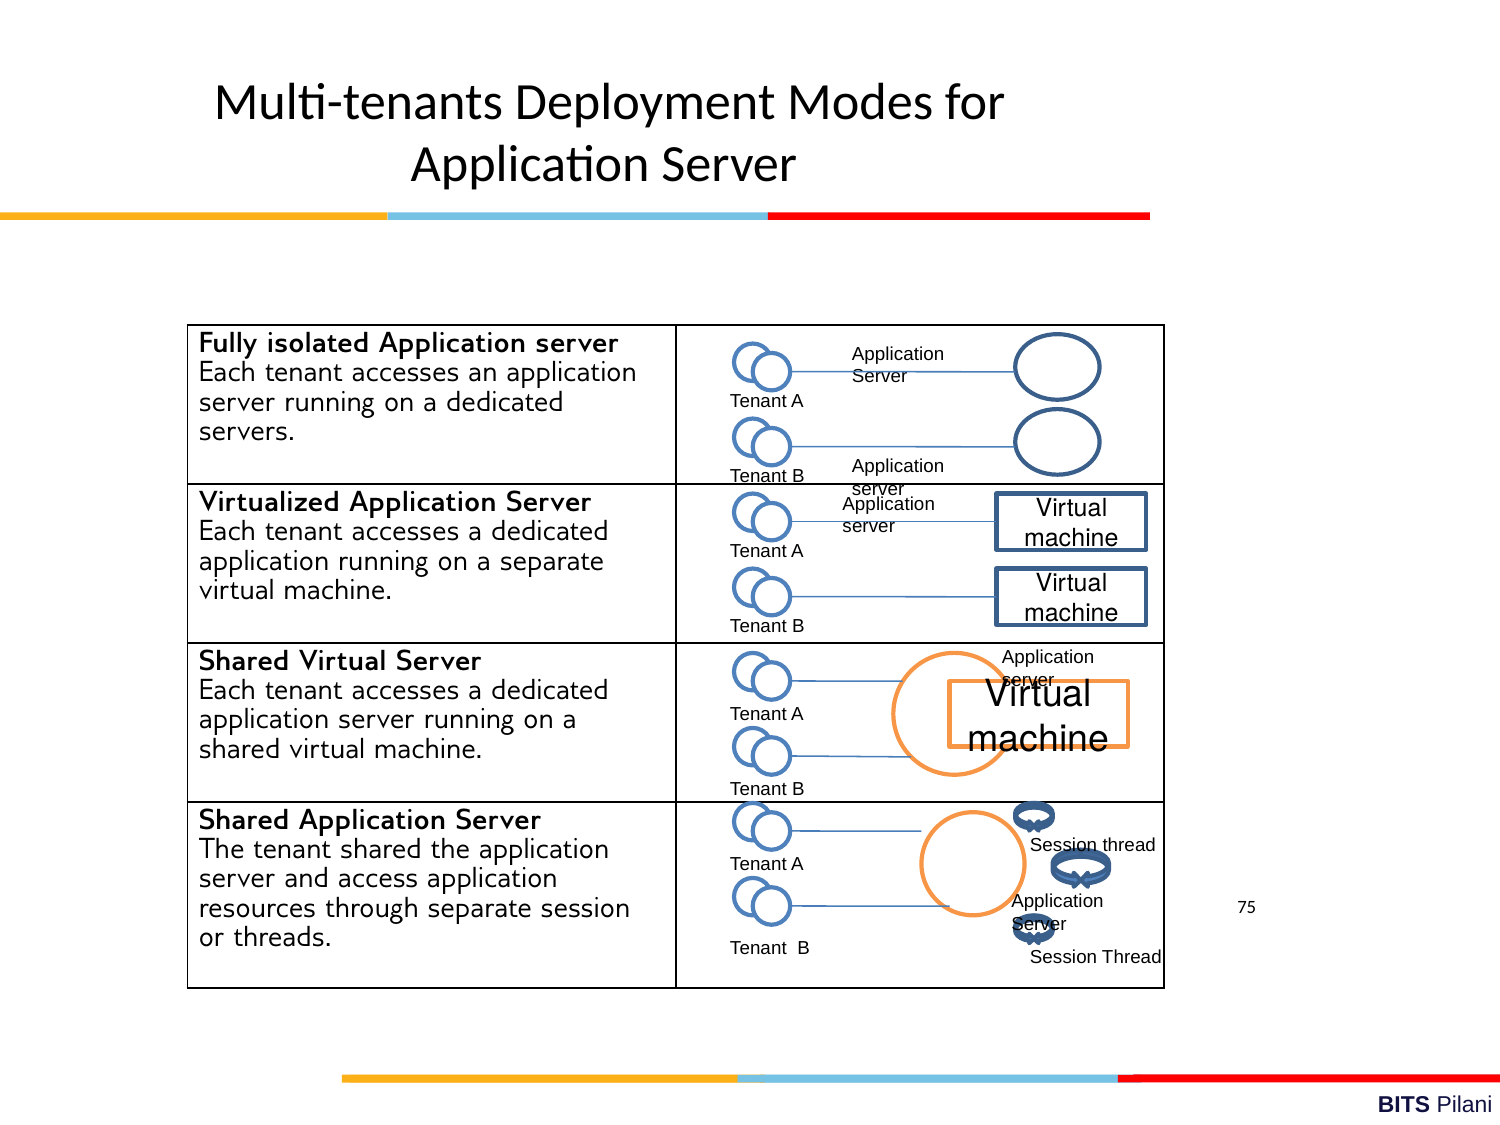

Multi-tenants Deployment Modes for Application Server
| Fully isolated Application server Each tenant accesses an application server running on a dedicated servers. |  |
| --- | --- |
| Virtualized Application Server Each tenant accesses a dedicated application running on a separate virtual machine. |  |
| Shared Virtual Server Each tenant accesses a dedicated application server running on a shared virtual machine. |  |
| Shared Application Server The tenant shared the application server and access application resources through separate session or threads. |  |

Application Server

Tenant A

Application server
Tenant B
Application server

Virtual machine

Tenant A

Virtual machine

Tenant B
Application server

Virtual machine
Tenant A

Tenant B

Session thread
Tenant A

Application Server

75

Tenant  B
Session Thread